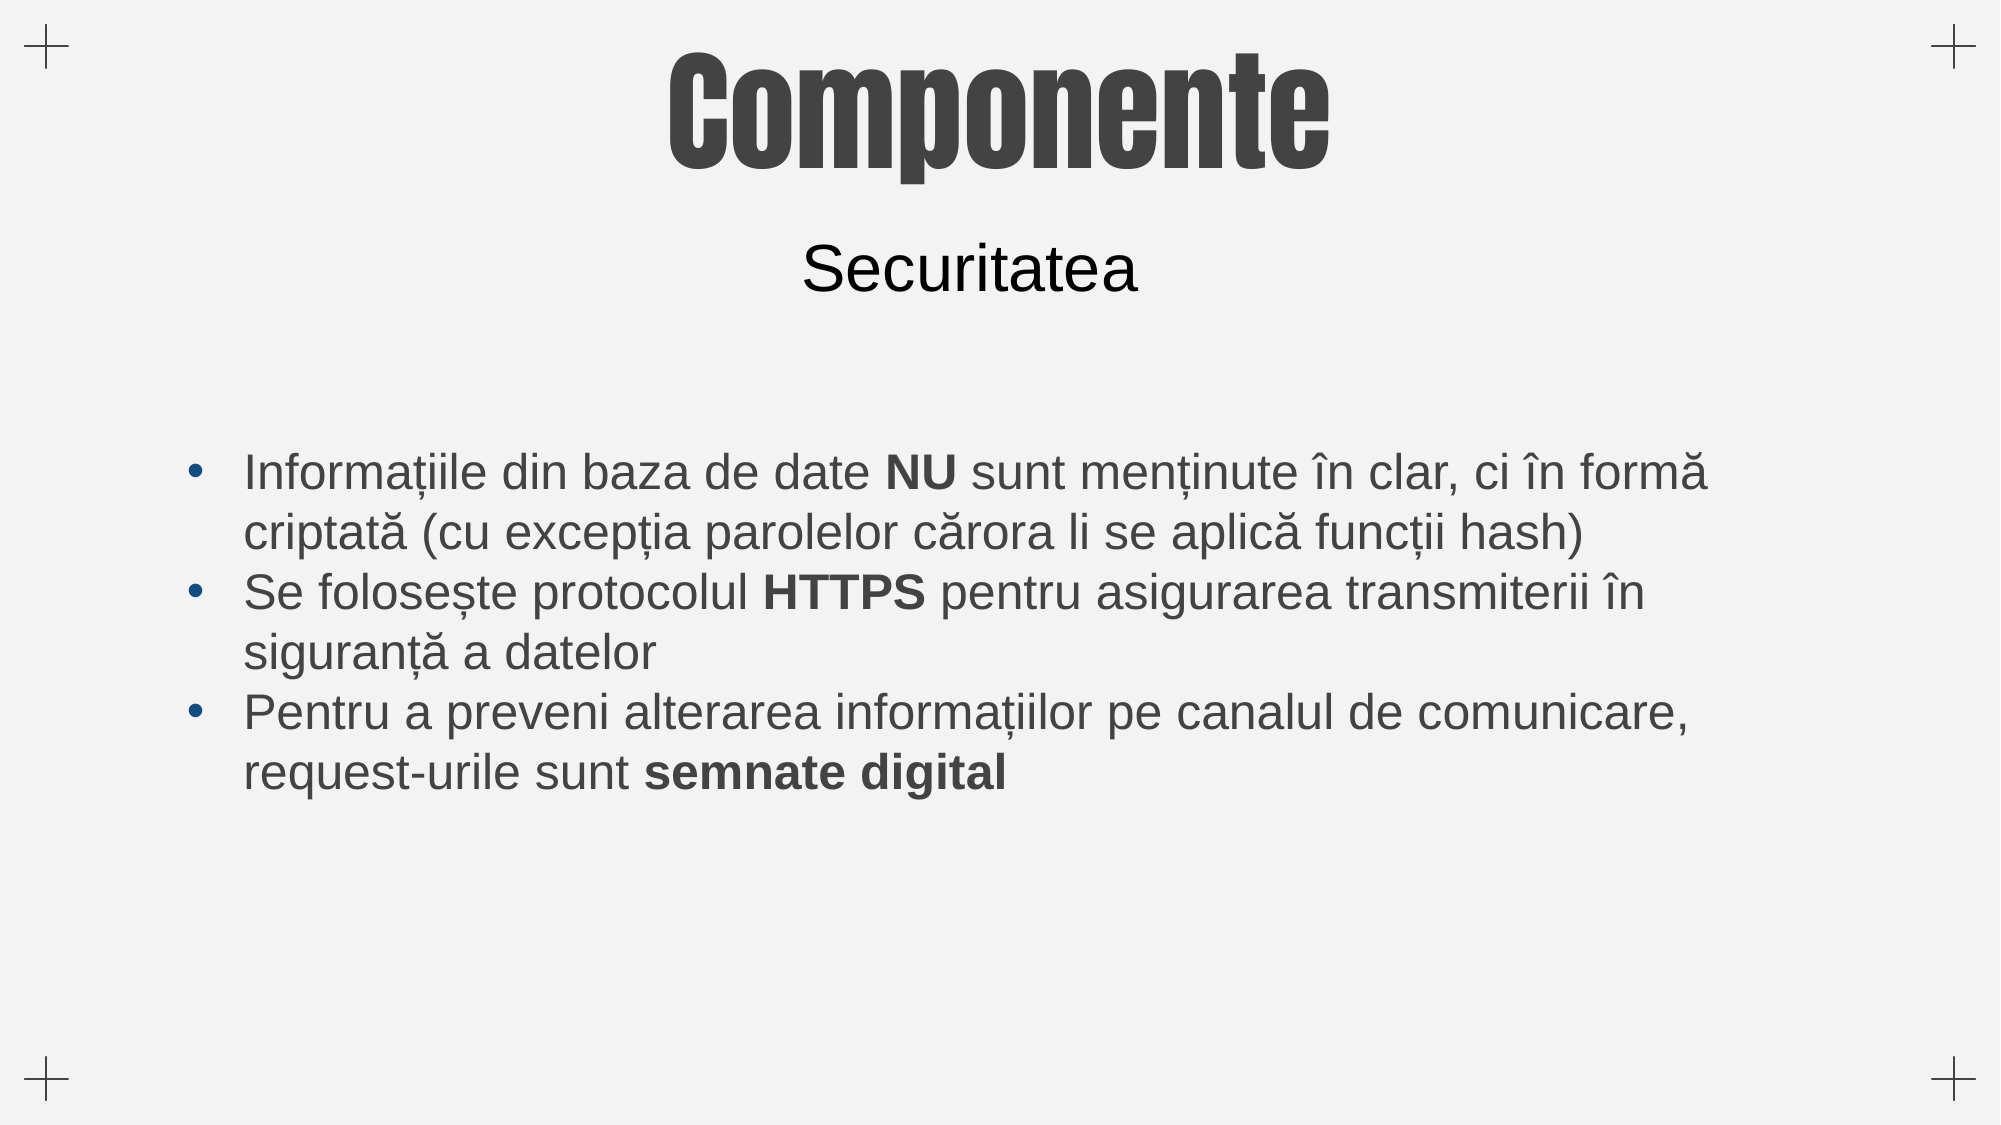

# Componente
Securitatea
Informațiile din baza de date NU sunt menținute în clar, ci în formă criptată (cu excepția parolelor cărora li se aplică funcții hash)
Se folosește protocolul HTTPS pentru asigurarea transmiterii în siguranță a datelor
Pentru a preveni alterarea informațiilor pe canalul de comunicare, request-urile sunt semnate digital